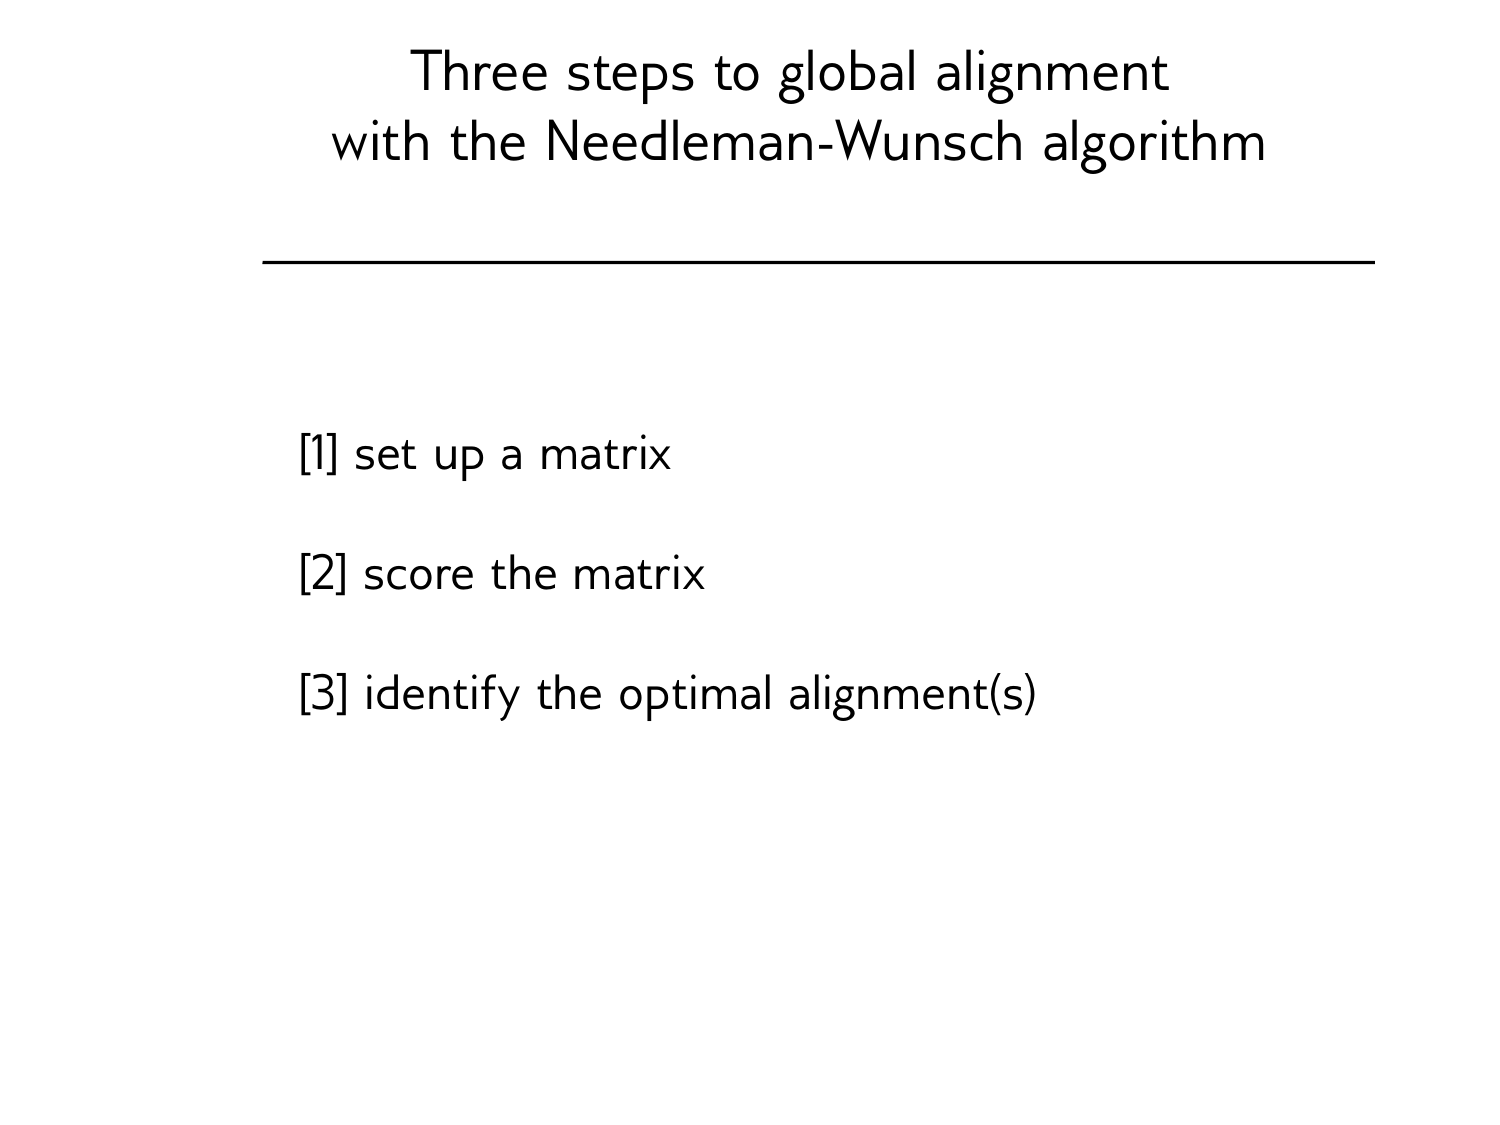

Three steps to global alignment
with the Needleman-Wunsch algorithm

[1] set up a matrix

[2] score the matrix

[3] identify the optimal alignment(s)